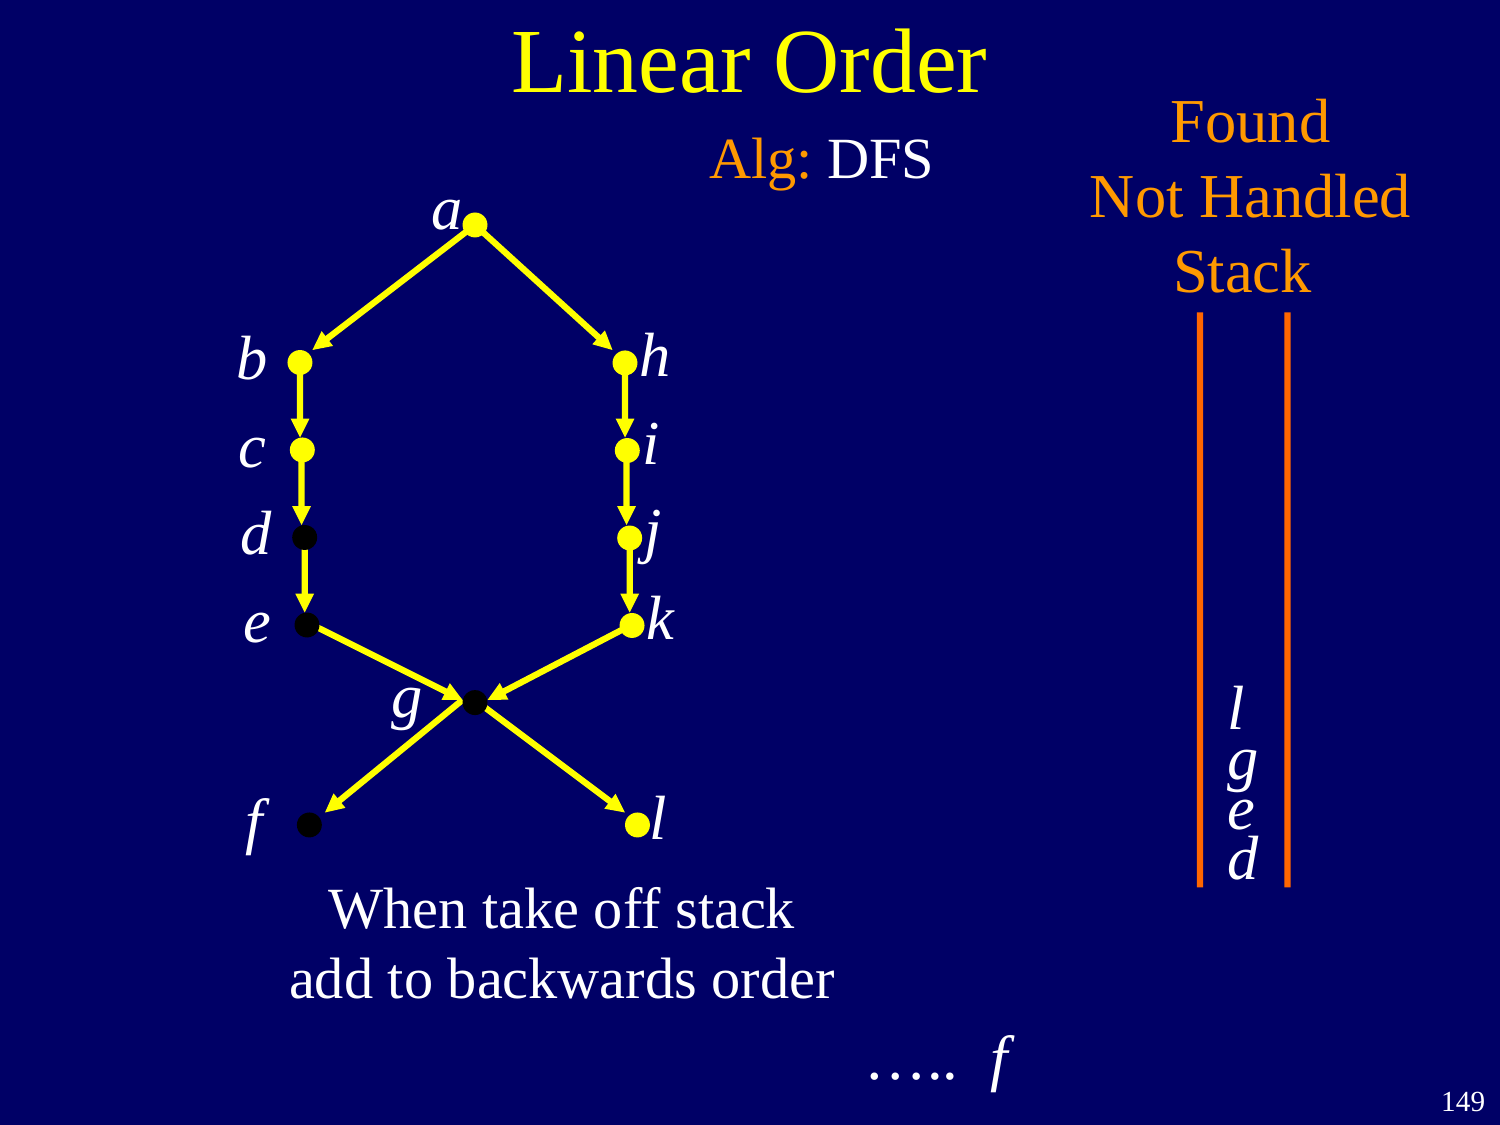

# Linear Order
Found
Not Handled
Stack
Alg: DFS

a

h
b

i
c

j
d

k
e

g
l

g
e
l
f
d

When take off stack
add to backwards order
…..  f